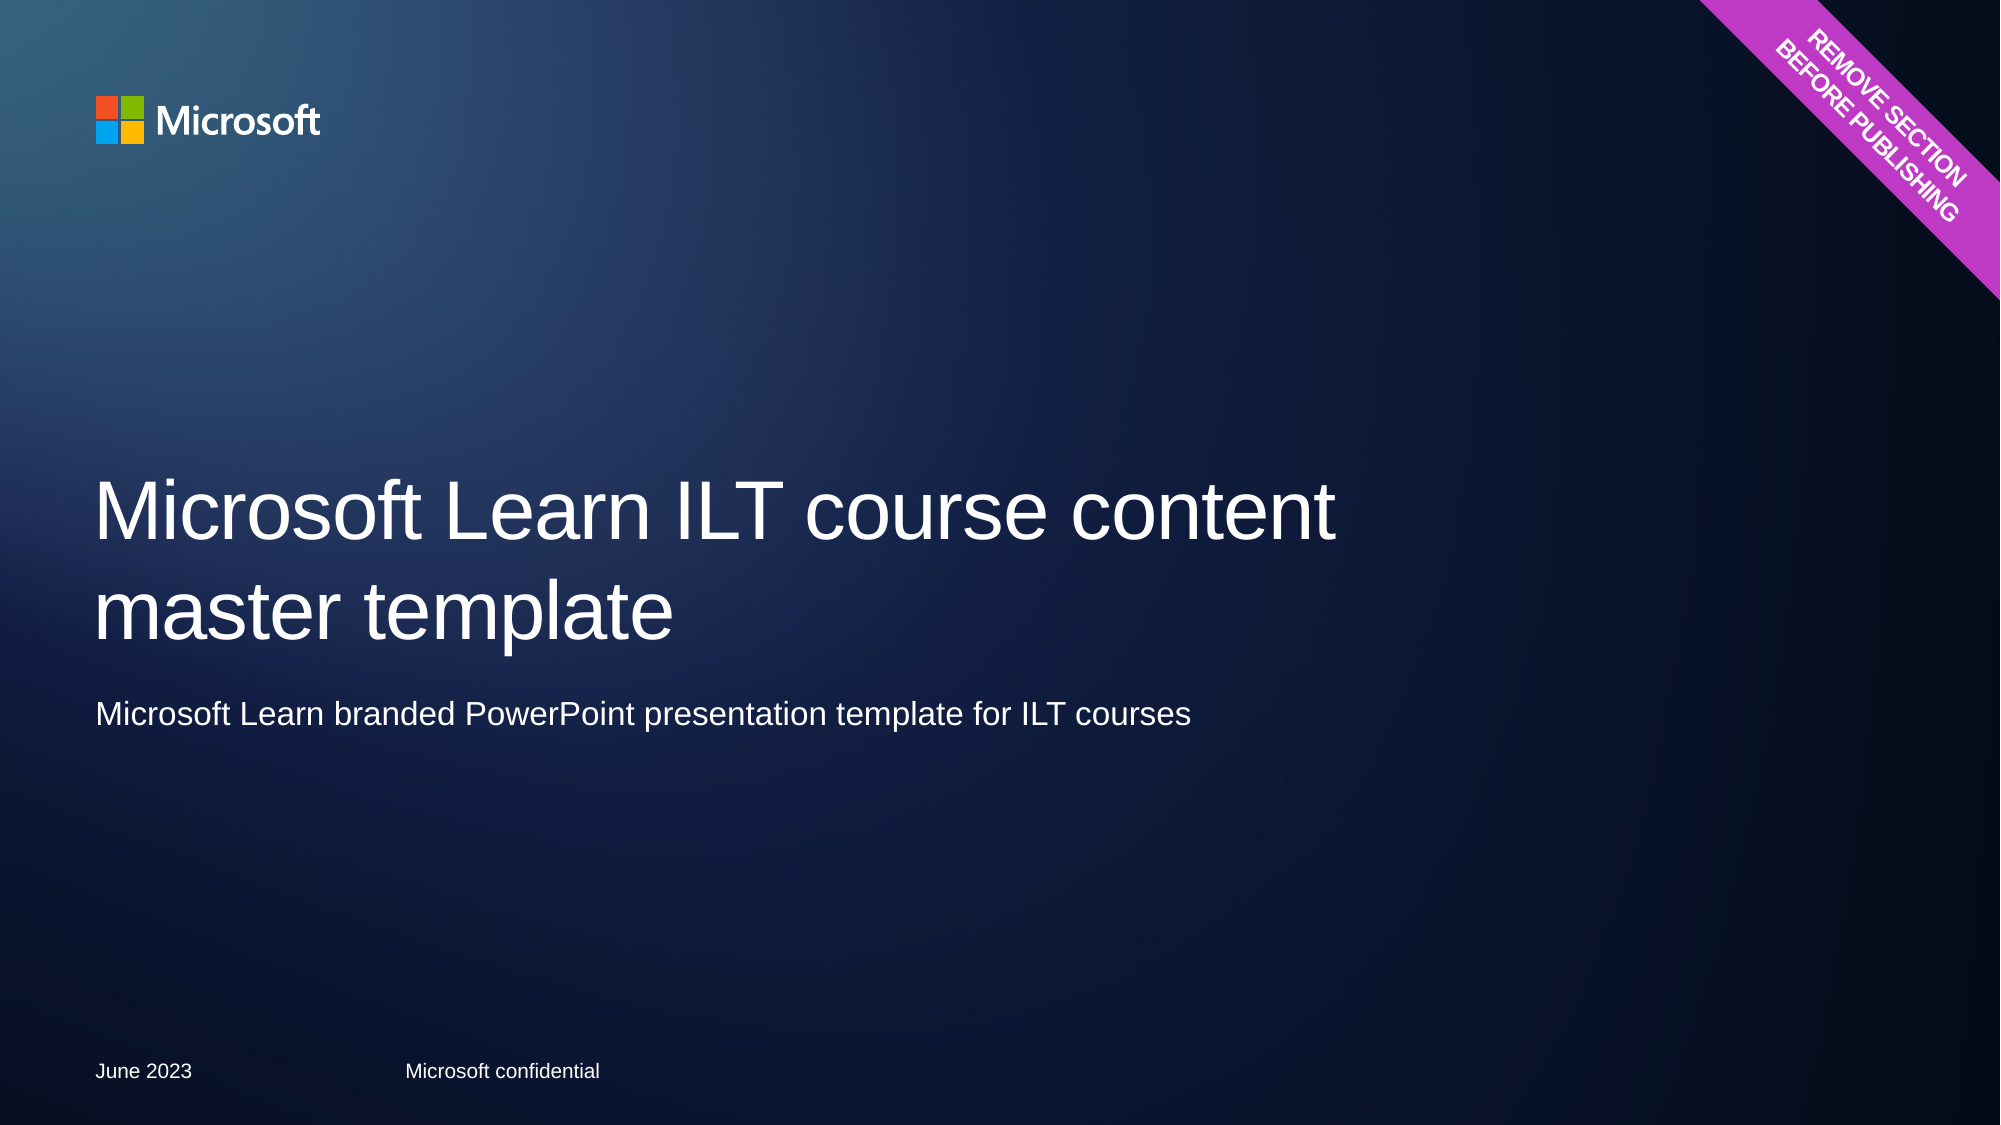

REMOVE SECTION
BEFORE PUBLISHING
# Microsoft Learn ILT course content master template
Microsoft Learn branded PowerPoint presentation template for ILT courses
June 2023
Microsoft confidential